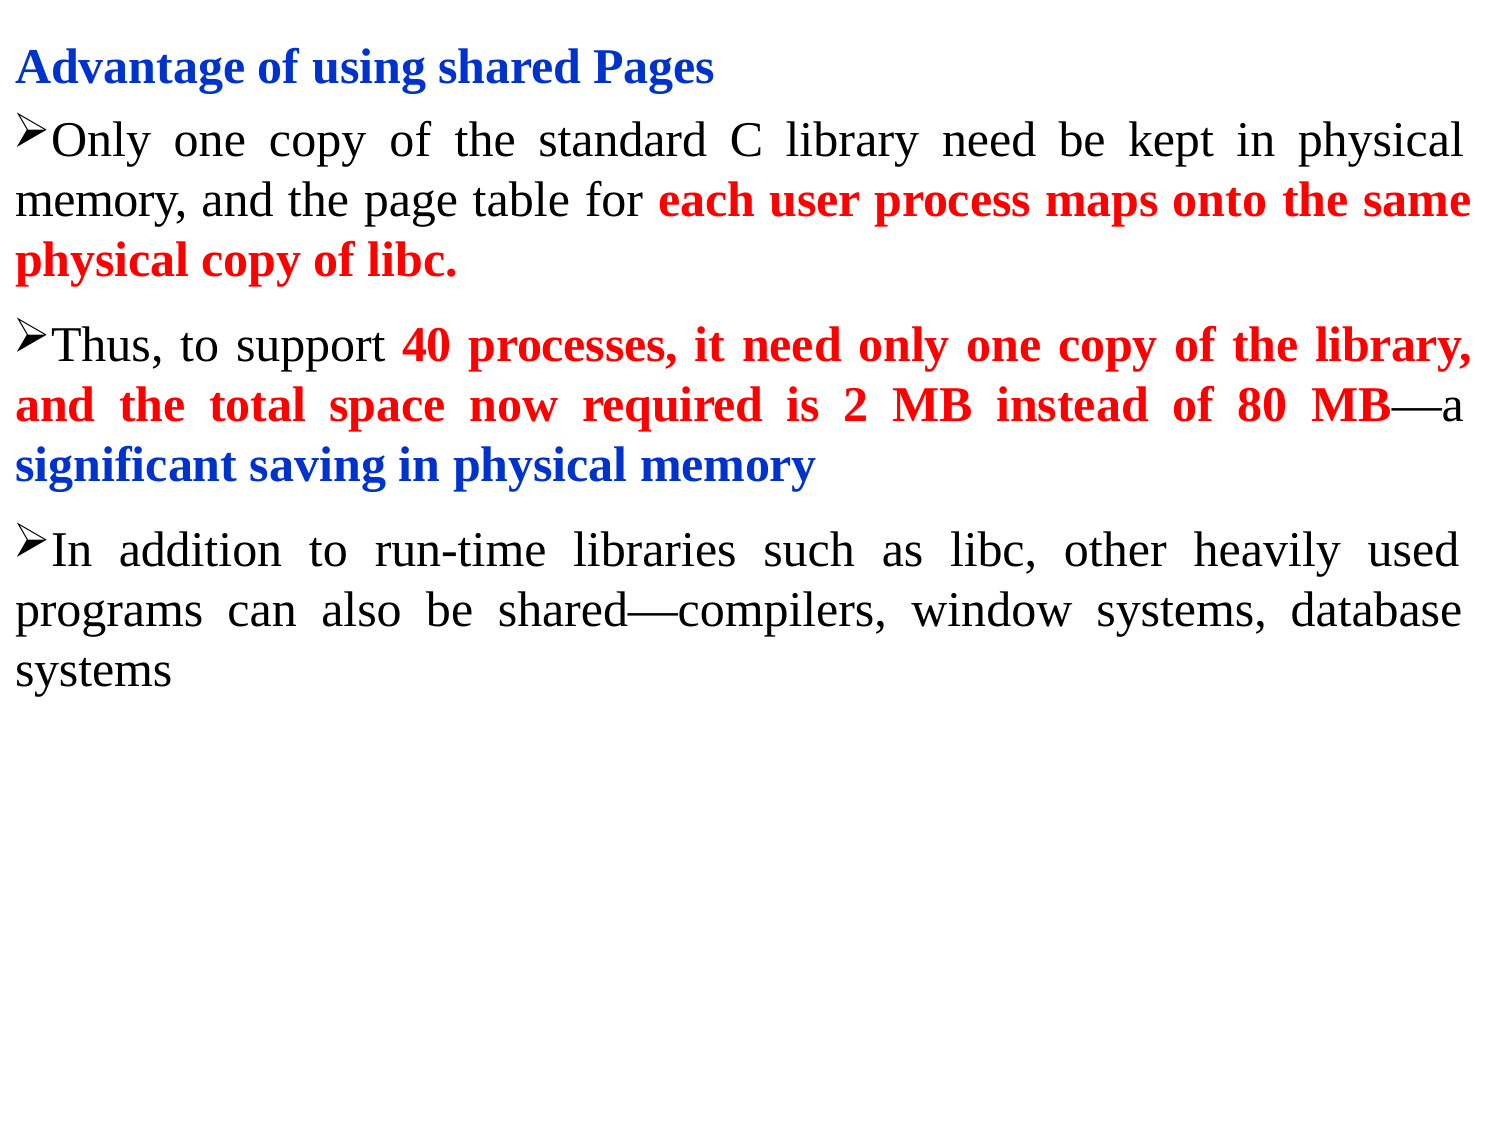

Advantage of using shared Pages
Only one copy of the standard C library need be kept in physical  memory, and the page table for each user process maps onto the same  physical copy of libc.
Thus, to support 40 processes, it need only one copy of the library,  and the total space now required is 2 MB instead of 80 MB—a  significant saving in physical memory
In addition to run-time libraries such as libc, other heavily used  programs can also be shared—compilers, window systems, database  systems